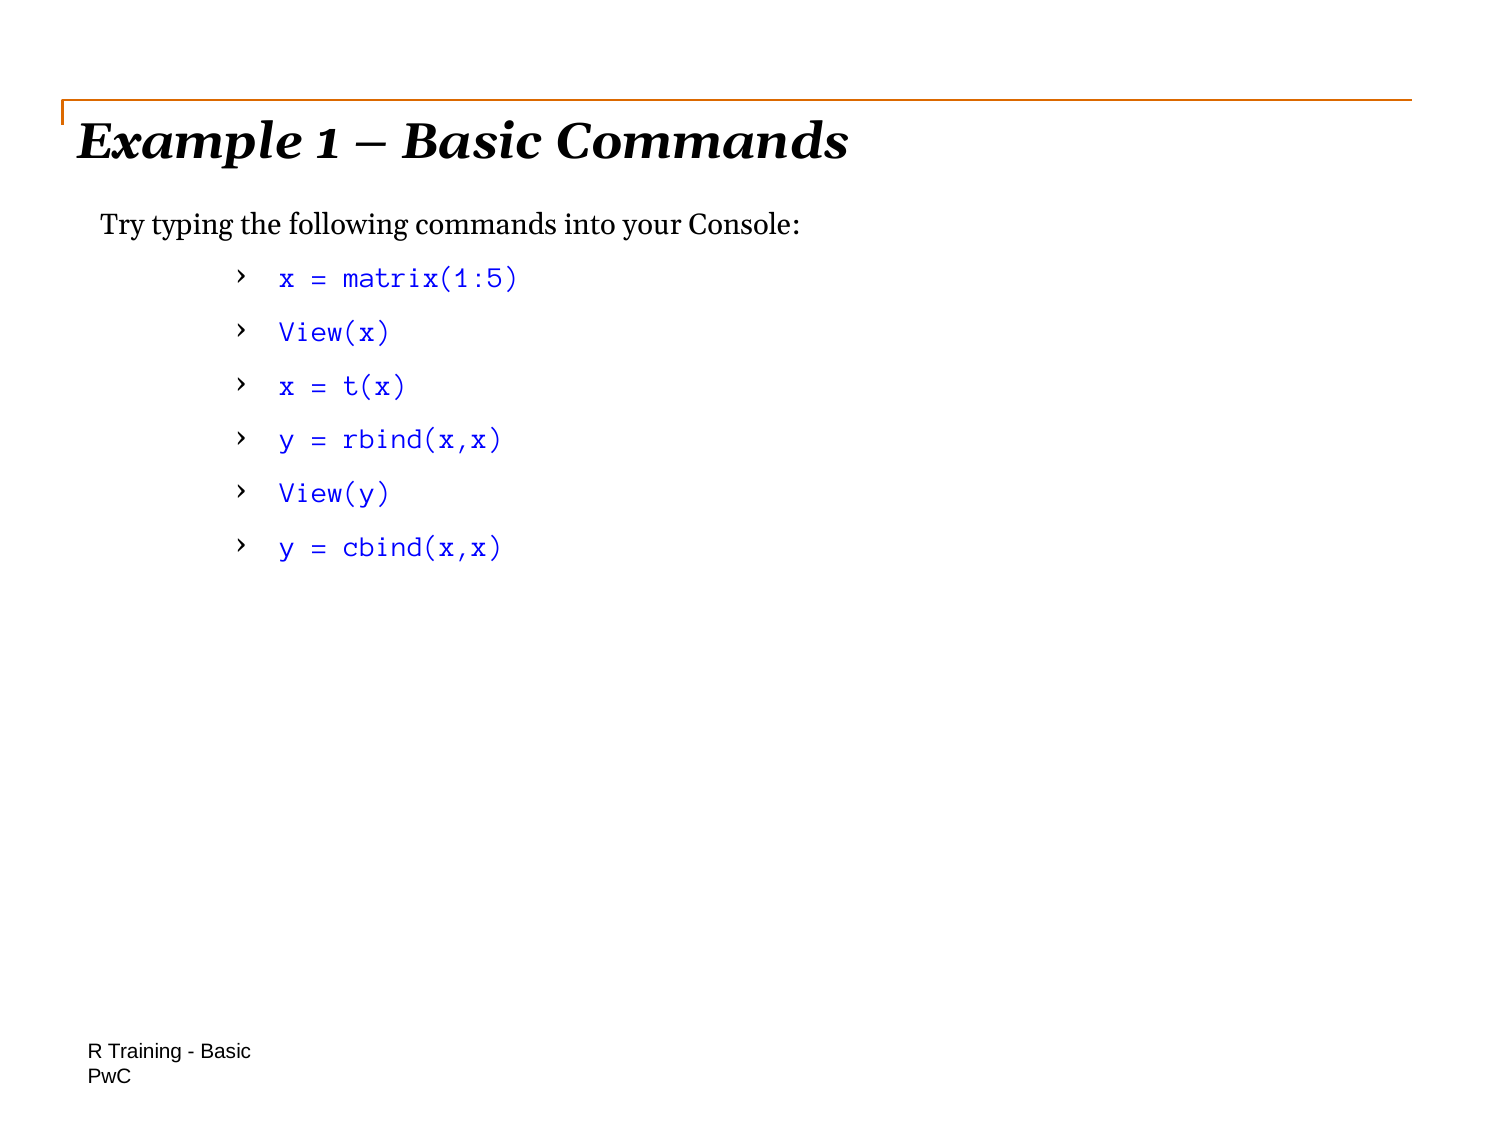

Example 1 – Basic Commands
Try typing the following commands into your Console:
x = matrix(1:5)
View(x)
x = t(x)
y = rbind(x,x)
View(y)
y = cbind(x,x)

R Training - Basic